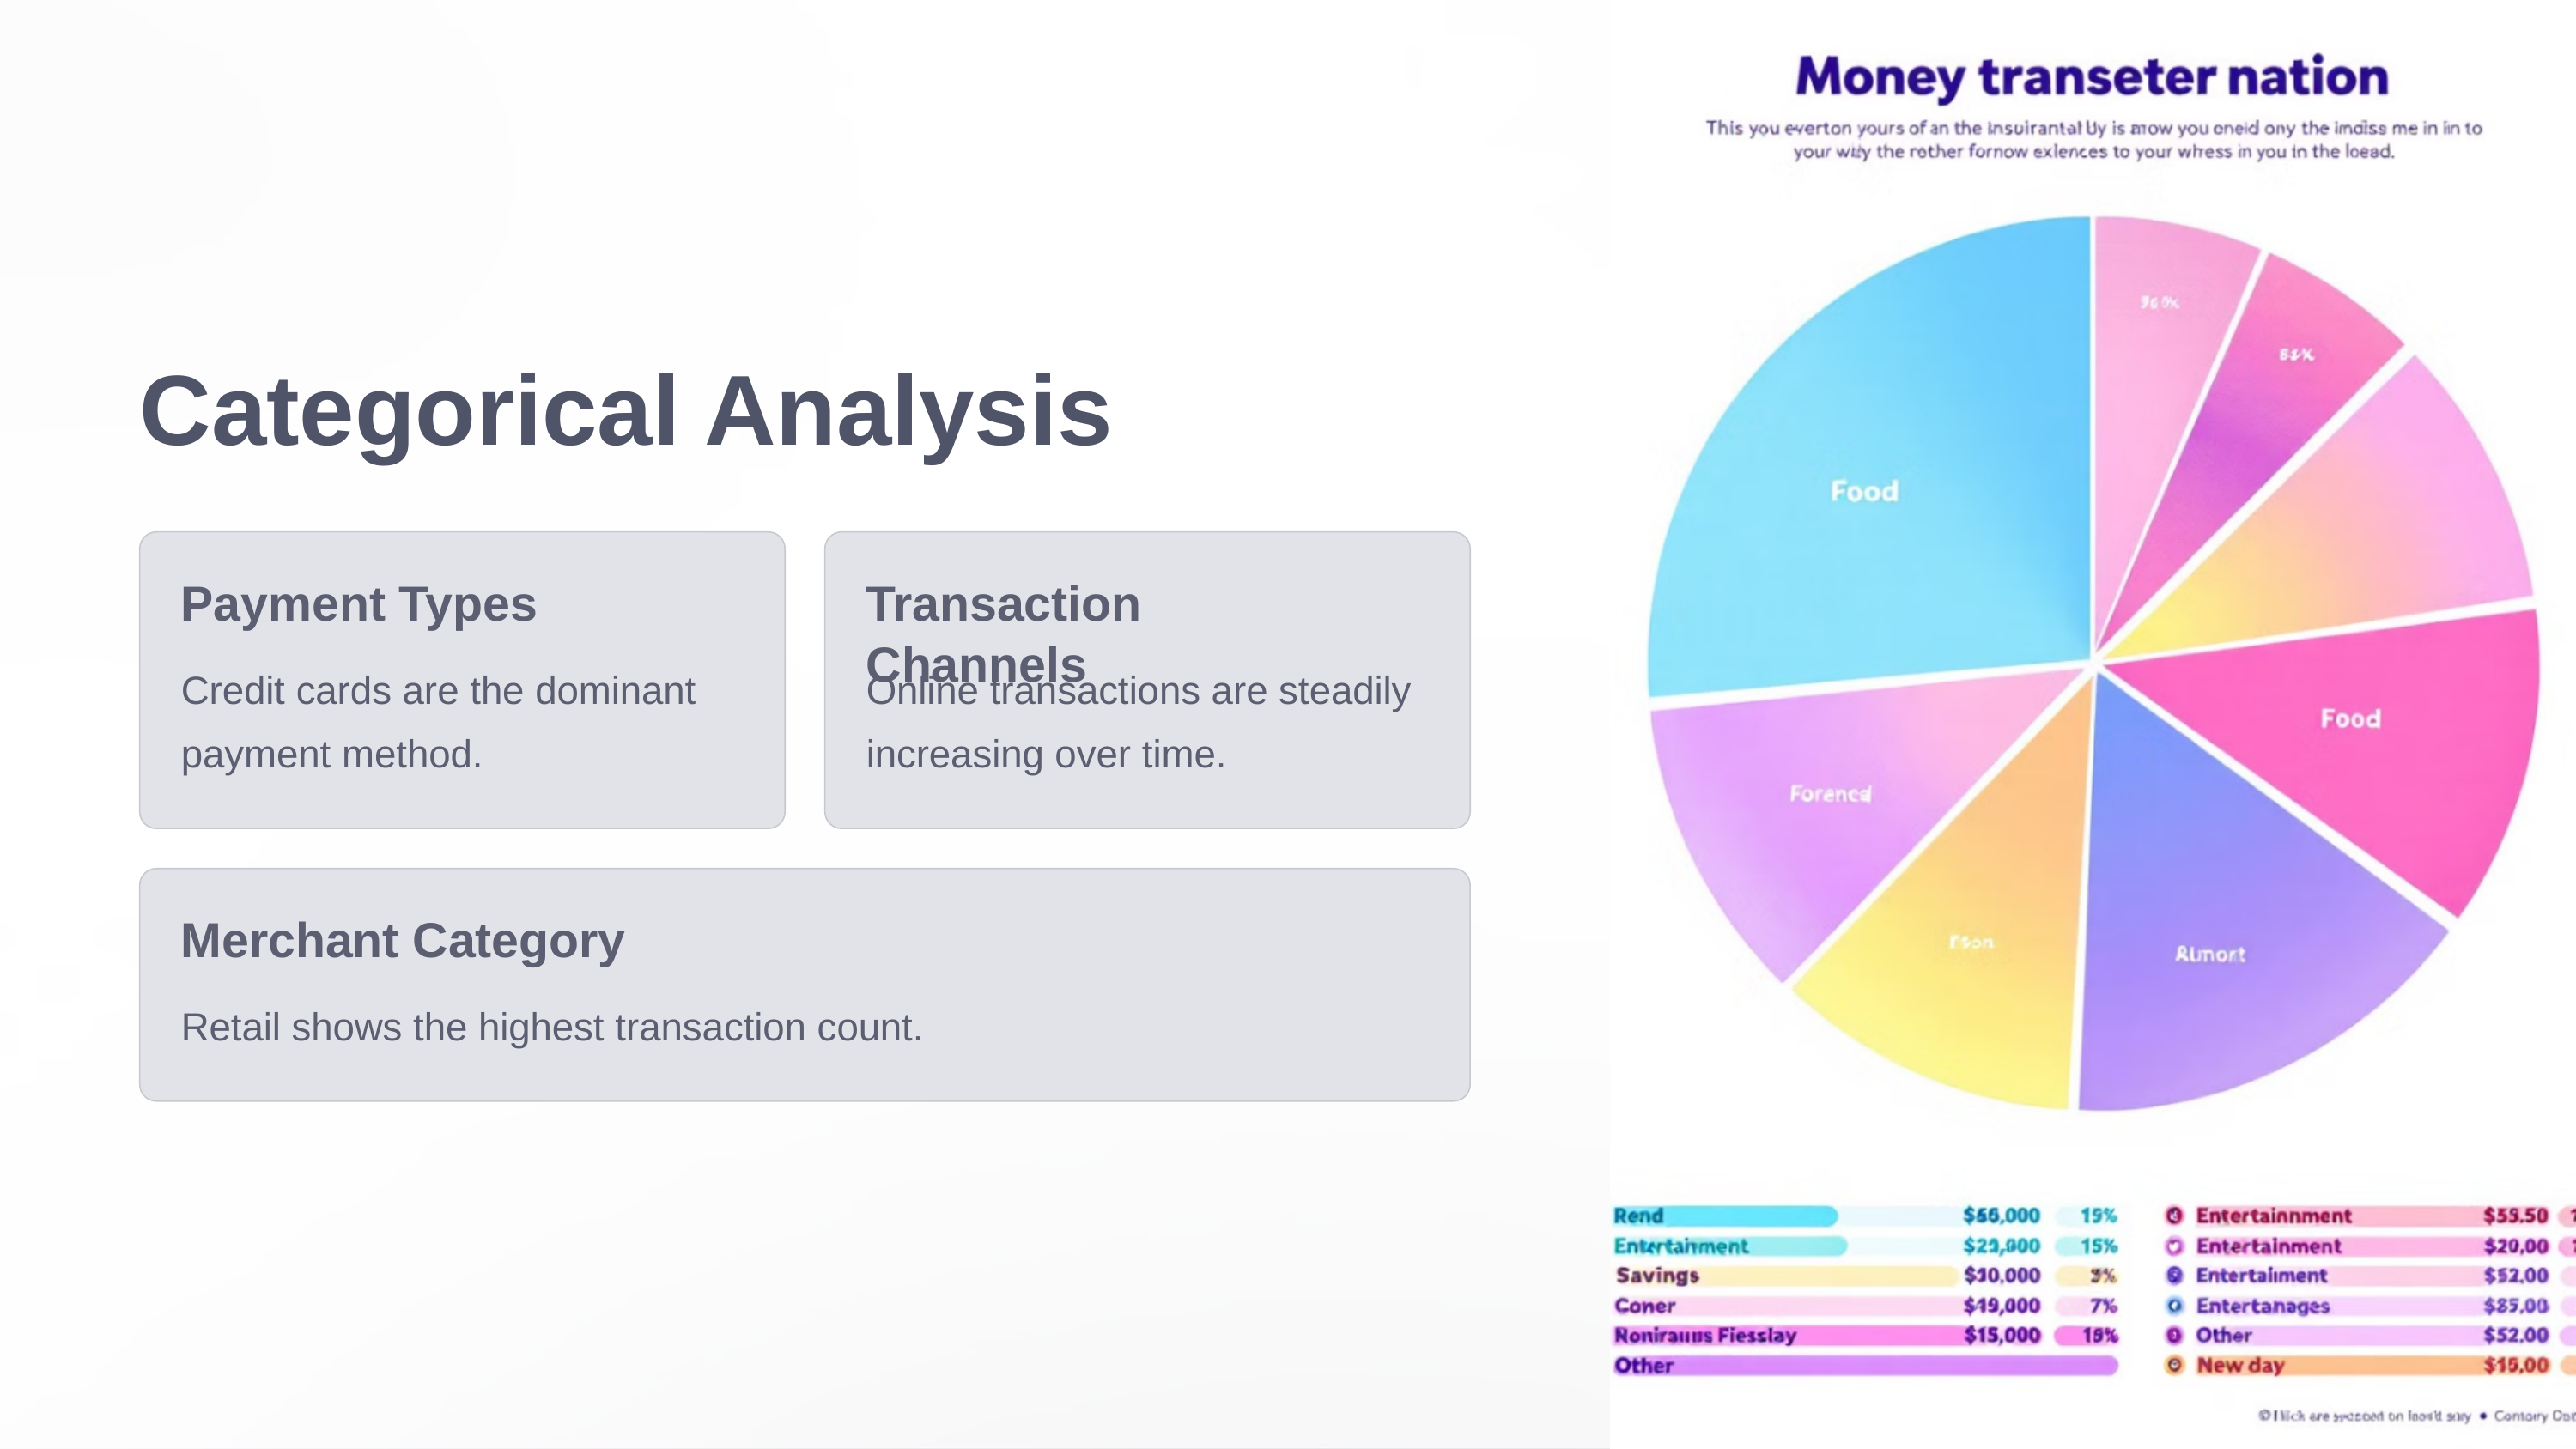

Categorical Analysis

Payment Types

Transaction Channels

Credit cards are the dominant payment method.

Online transactions are steadily increasing over time.

Merchant Category

Retail shows the highest transaction count.